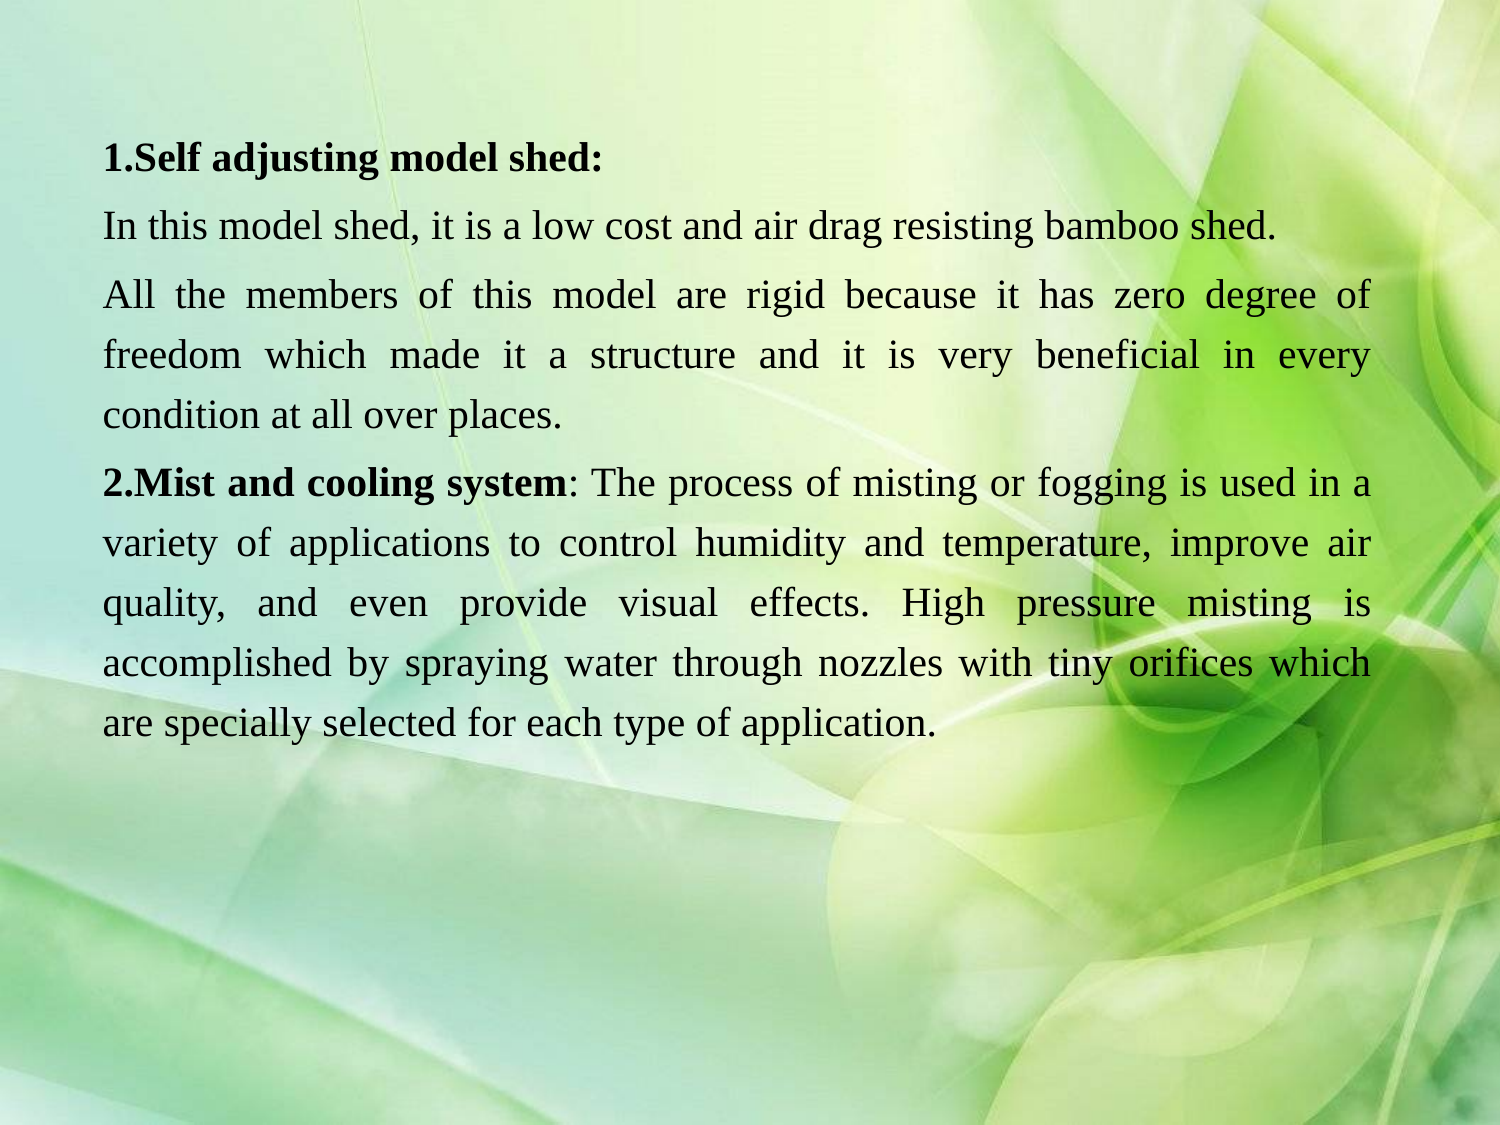

1.Self adjusting model shed:
In this model shed, it is a low cost and air drag resisting bamboo shed.
All the members of this model are rigid because it has zero degree of freedom which made it a structure and it is very beneficial in every condition at all over places.
2.Mist and cooling system: The process of misting or fogging is used in a variety of applications to control humidity and temperature, improve air quality, and even provide visual effects. High pressure misting is accomplished by spraying water through nozzles with tiny orifices which are specially selected for each type of application.